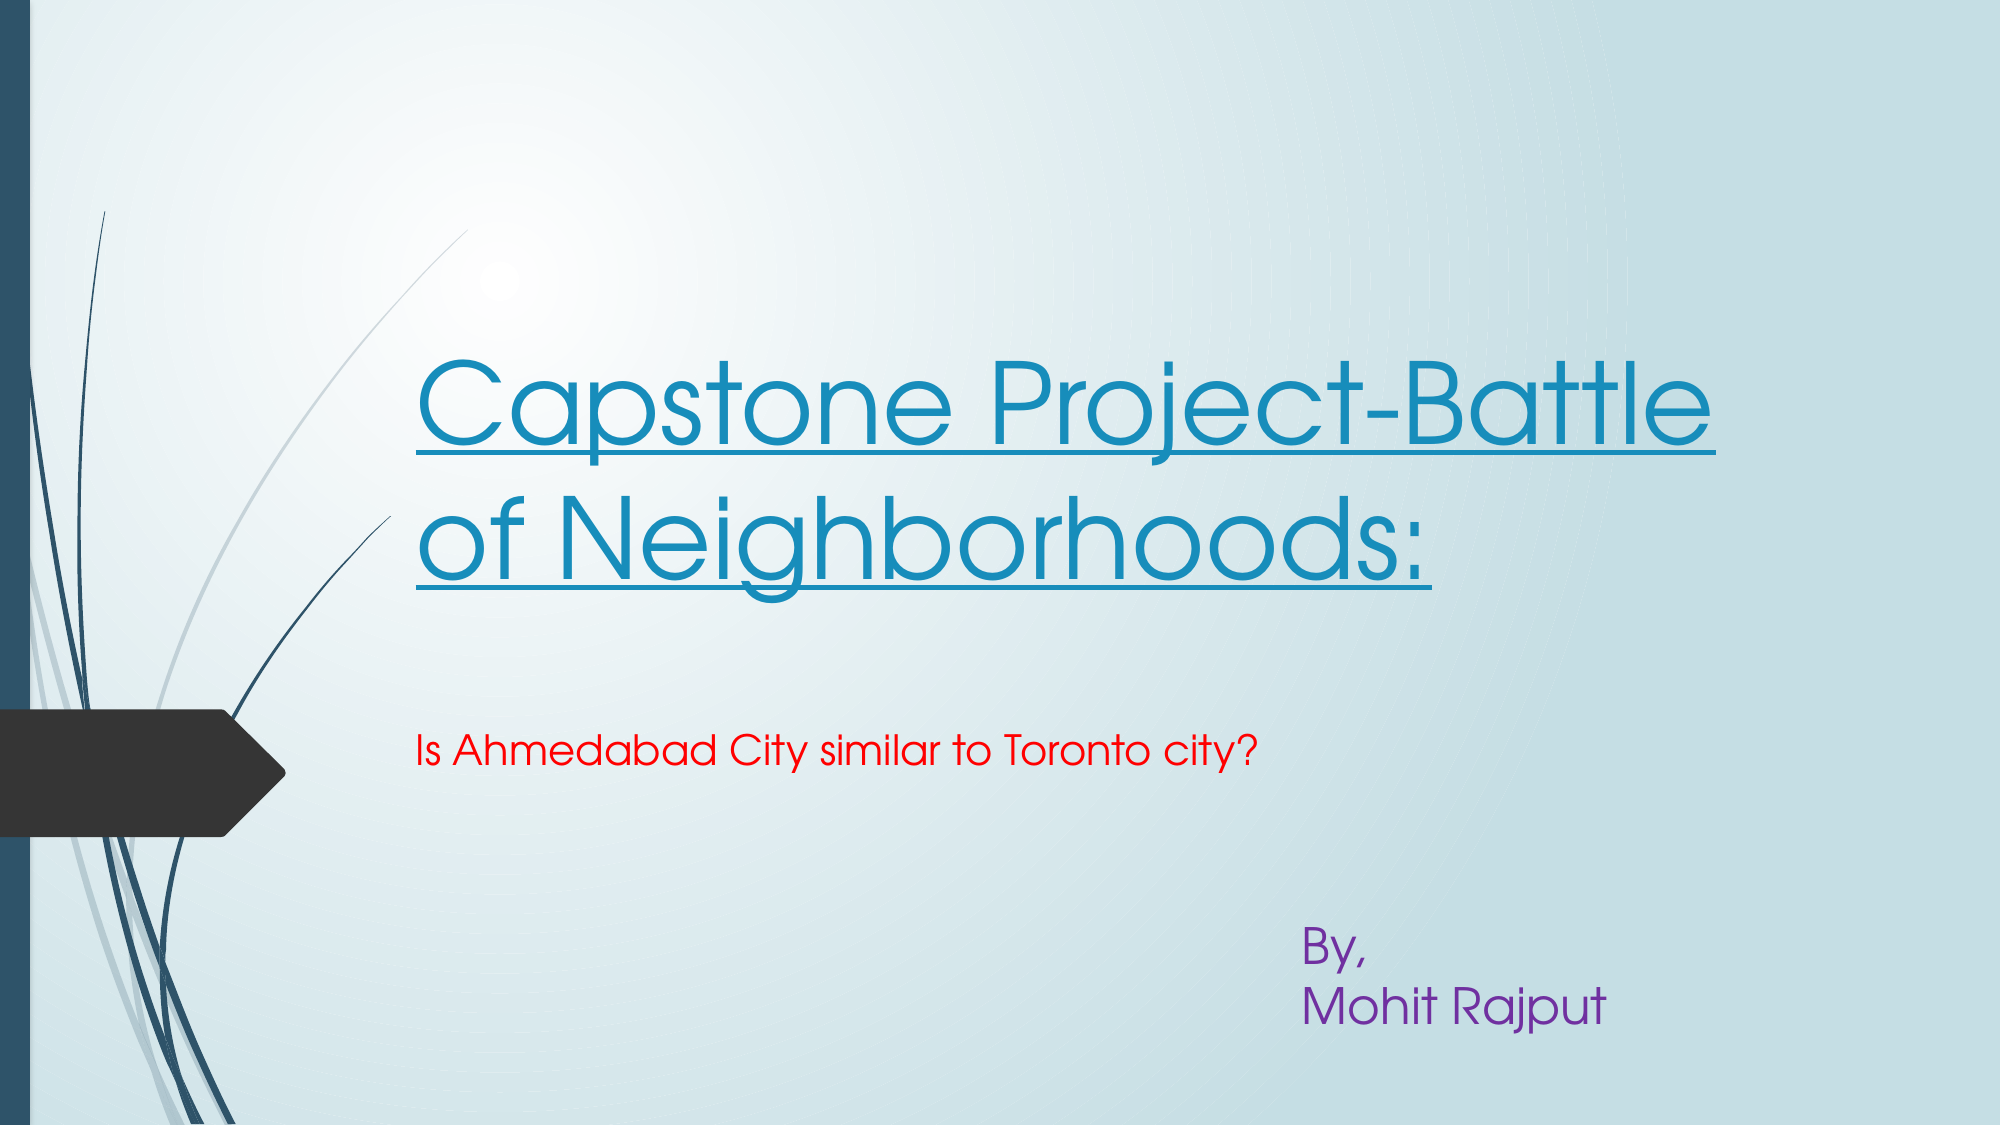

# Capstone Project-Battle of Neighborhoods:

Is Ahmedabad City similar to Toronto city?
By,
Mohit Rajput